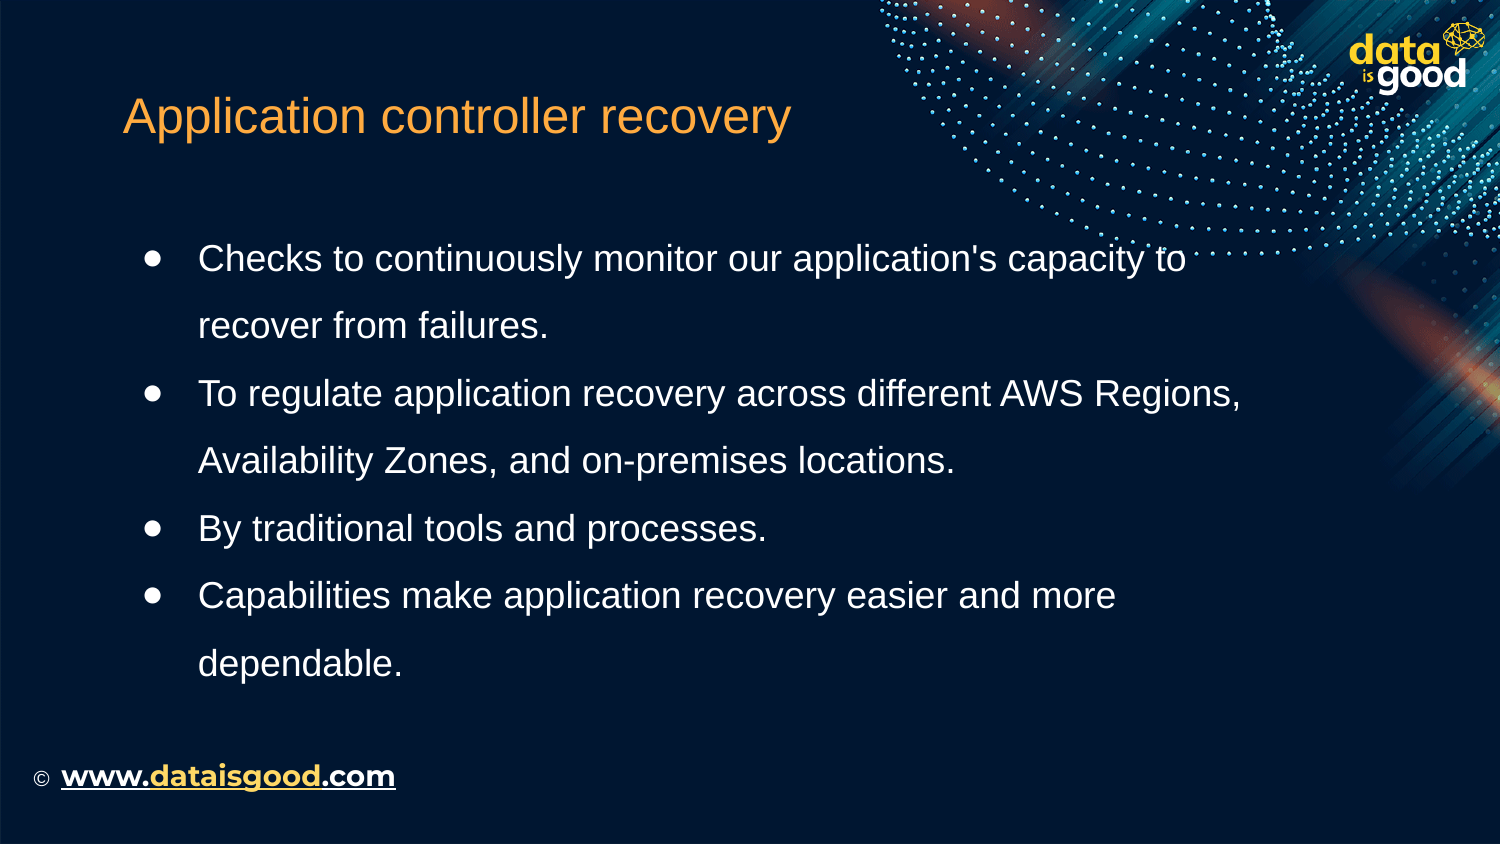

# Application controller recovery
Checks to continuously monitor our application's capacity to recover from failures.
To regulate application recovery across different AWS Regions, Availability Zones, and on-premises locations.
By traditional tools and processes.
Capabilities make application recovery easier and more dependable.